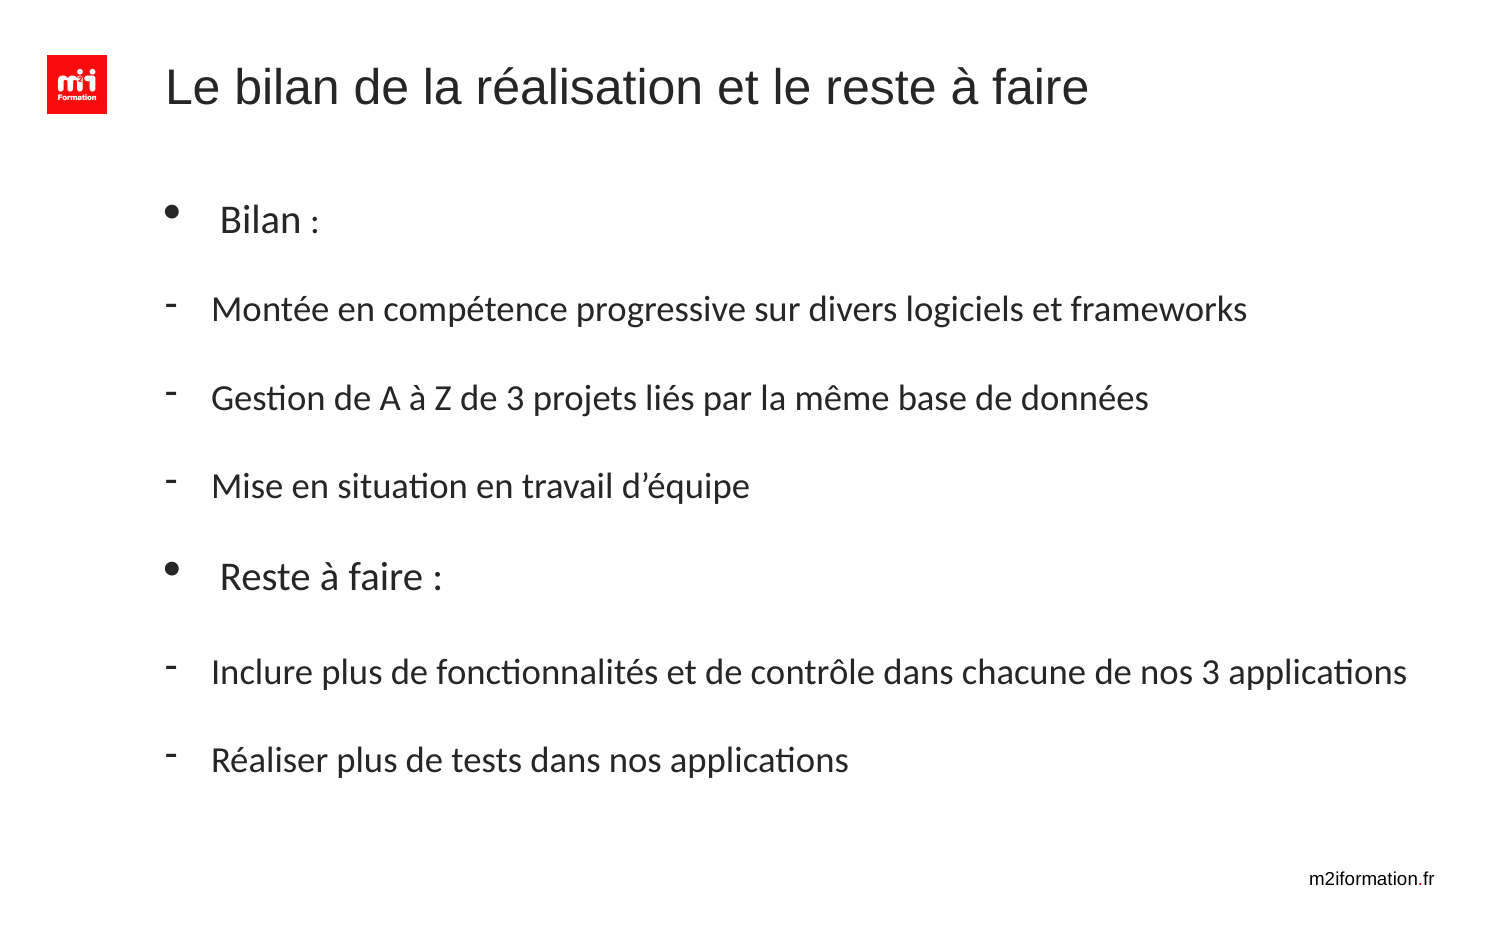

# Le bilan de la réalisation et le reste à faire
Bilan :

Montée en compétence progressive sur divers logiciels et frameworks

Gestion de A à Z de 3 projets liés par la même base de données

Mise en situation en travail d’équipe

Reste à faire :

Inclure plus de fonctionnalités et de contrôle dans chacune de nos 3 applications

Réaliser plus de tests dans nos applications